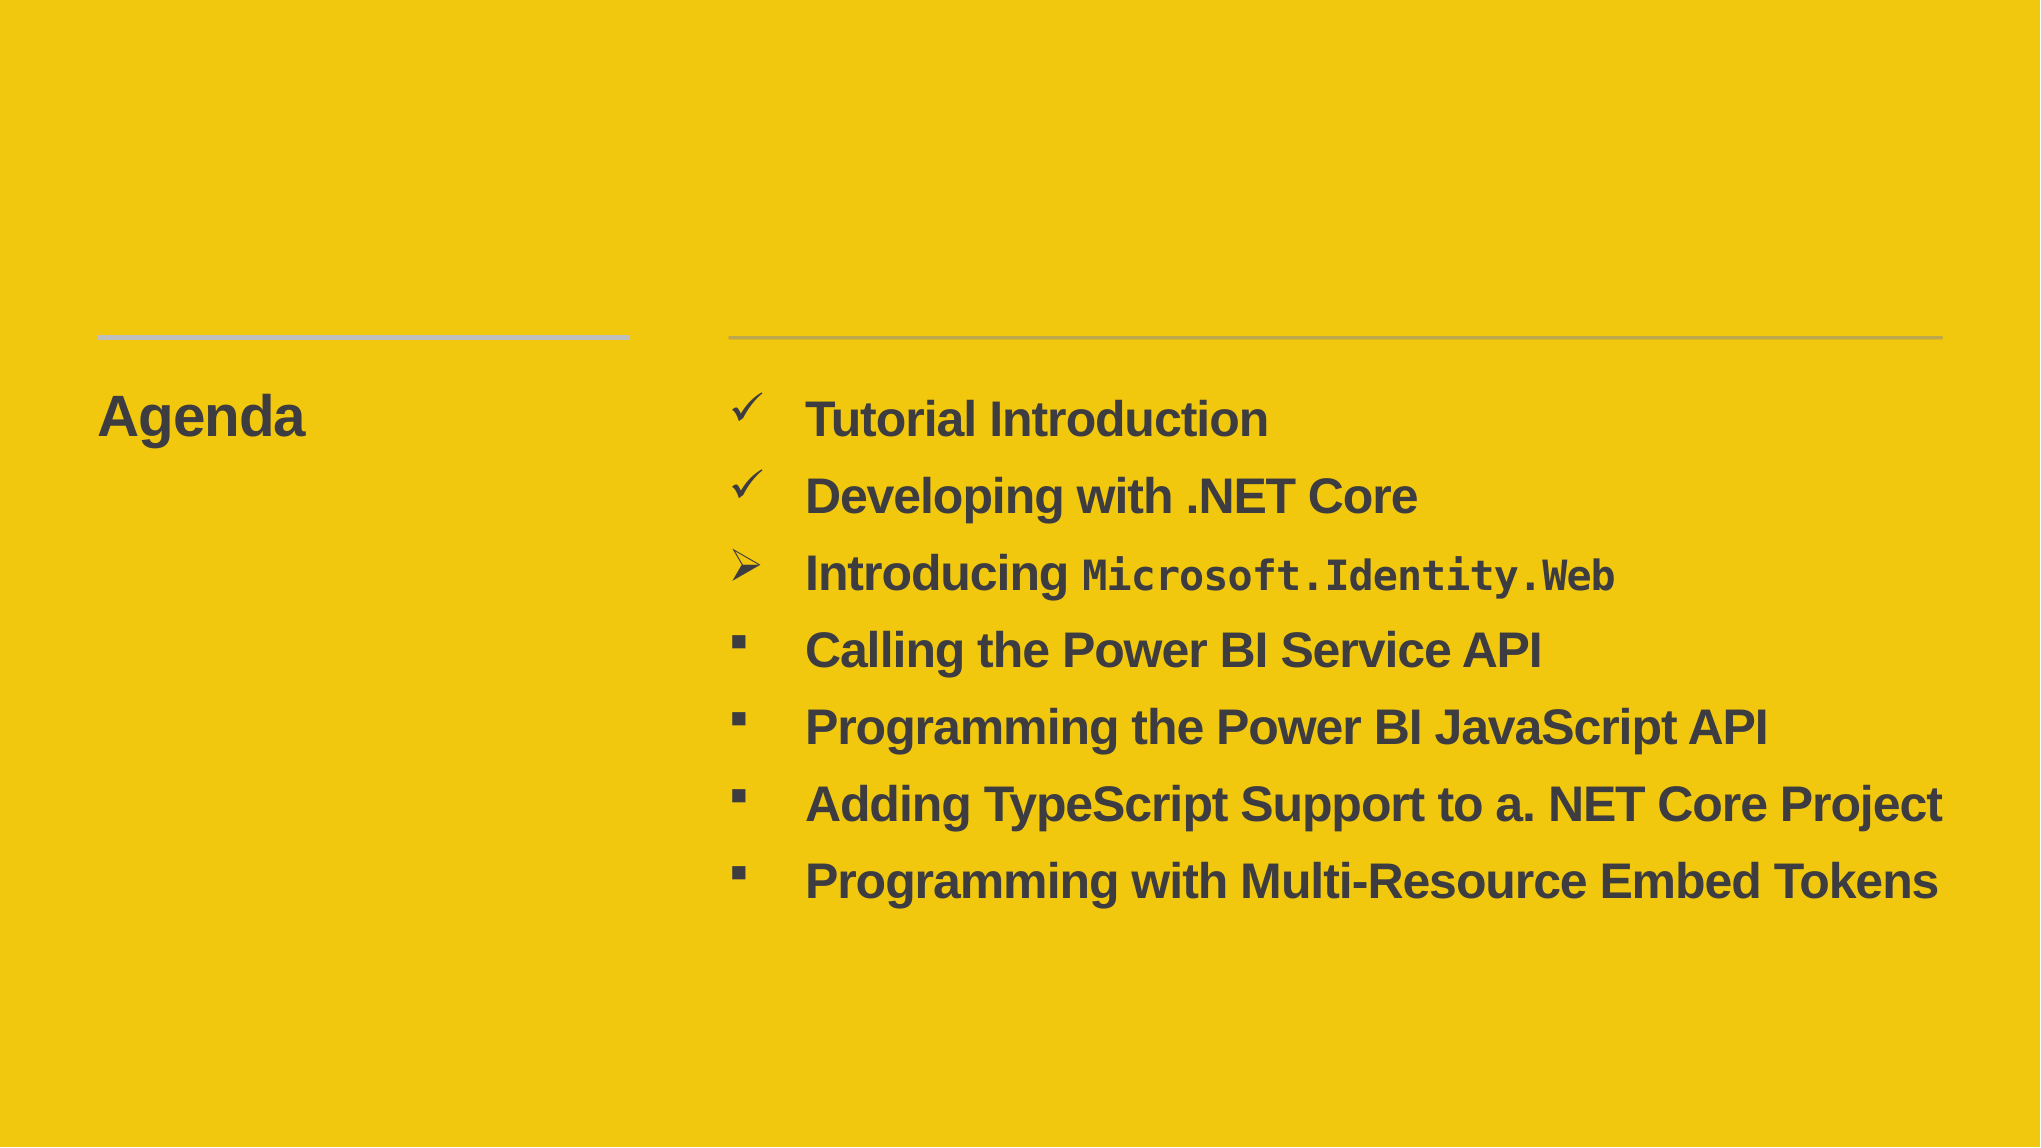

Tutorial Introduction
Developing with .NET Core
Introducing Microsoft.Identity.Web
Calling the Power BI Service API
Programming the Power BI JavaScript API
Adding TypeScript Support to a. NET Core Project
Programming with Multi-Resource Embed Tokens
# Agenda